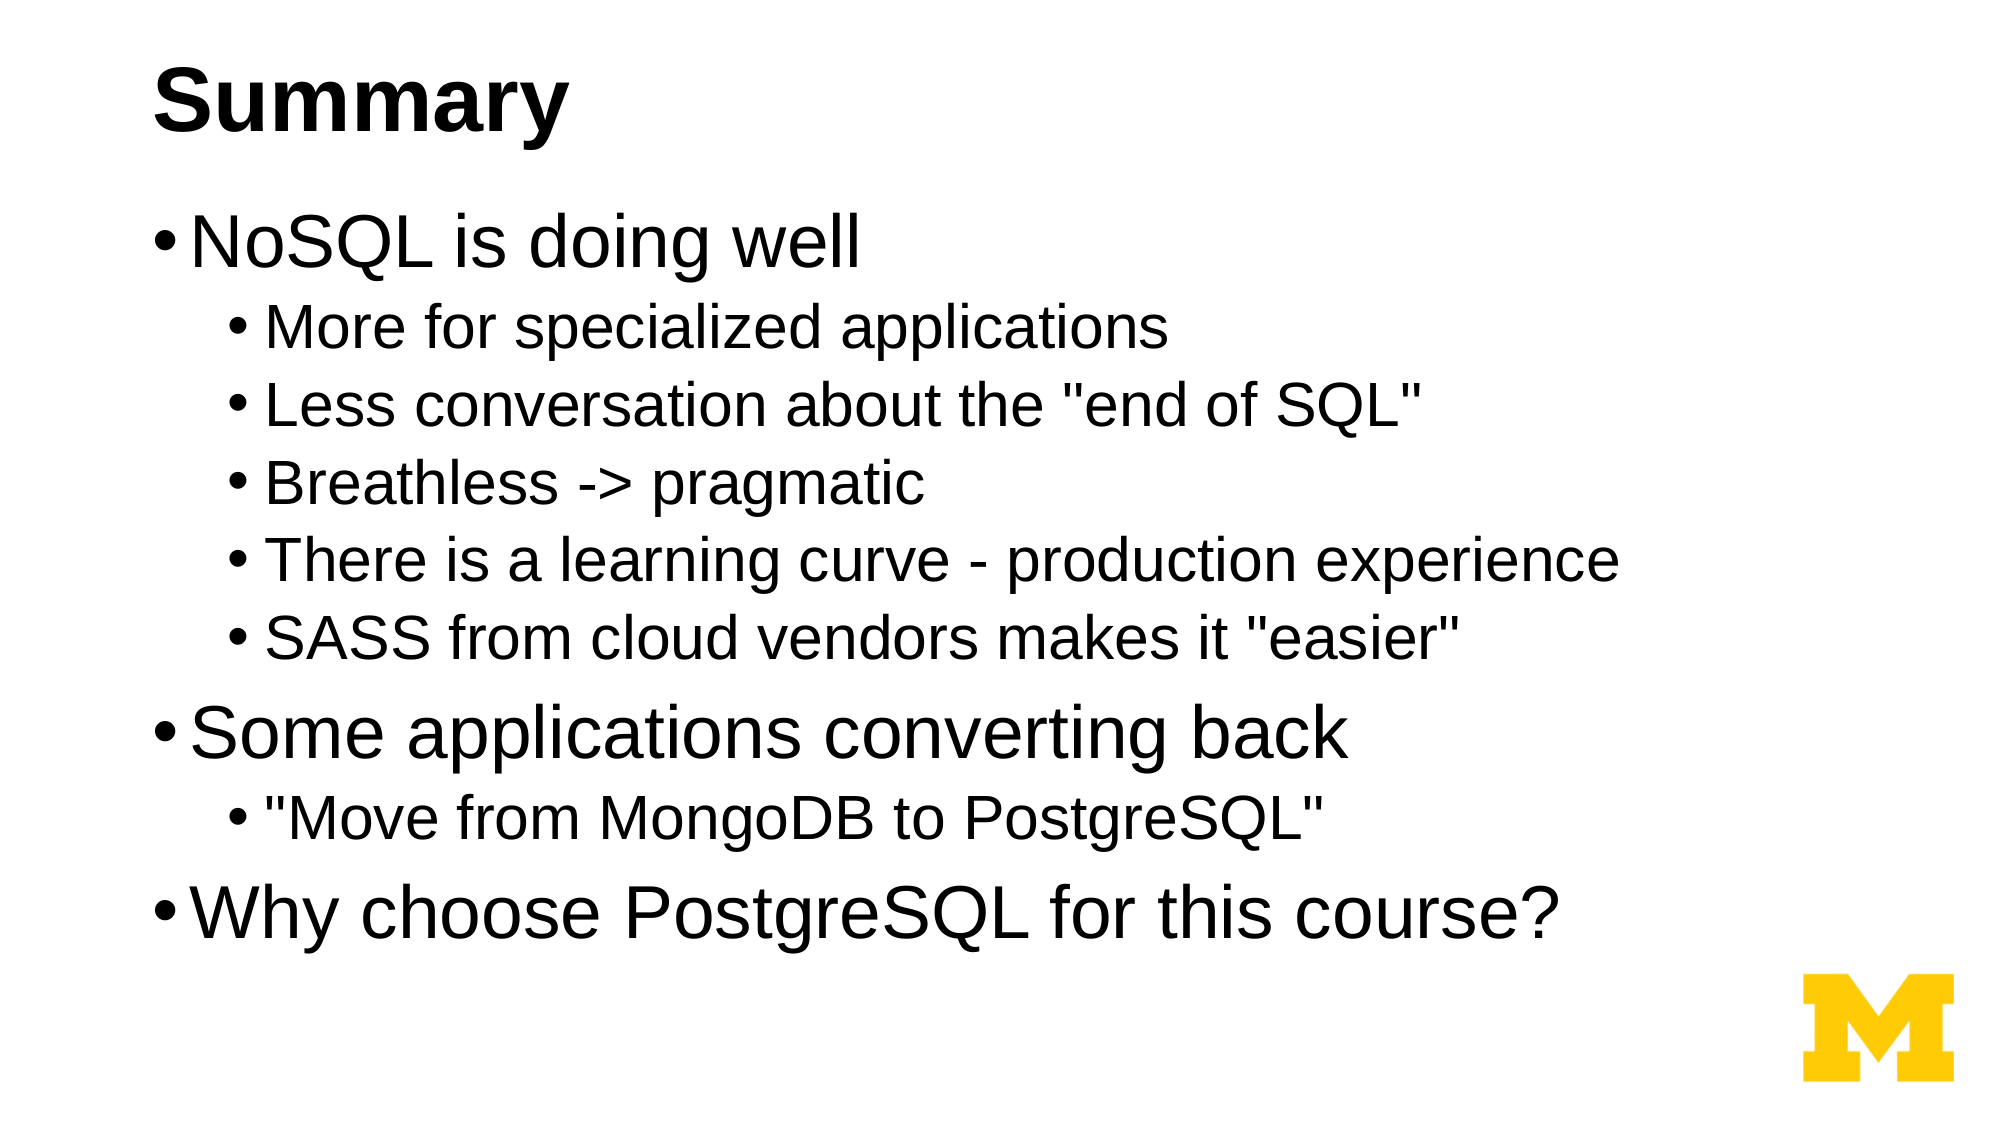

# Summary
NoSQL is doing well
More for specialized applications
Less conversation about the "end of SQL"
Breathless -> pragmatic
There is a learning curve - production experience
SASS from cloud vendors makes it "easier"
Some applications converting back
"Move from MongoDB to PostgreSQL"
Why choose PostgreSQL for this course?